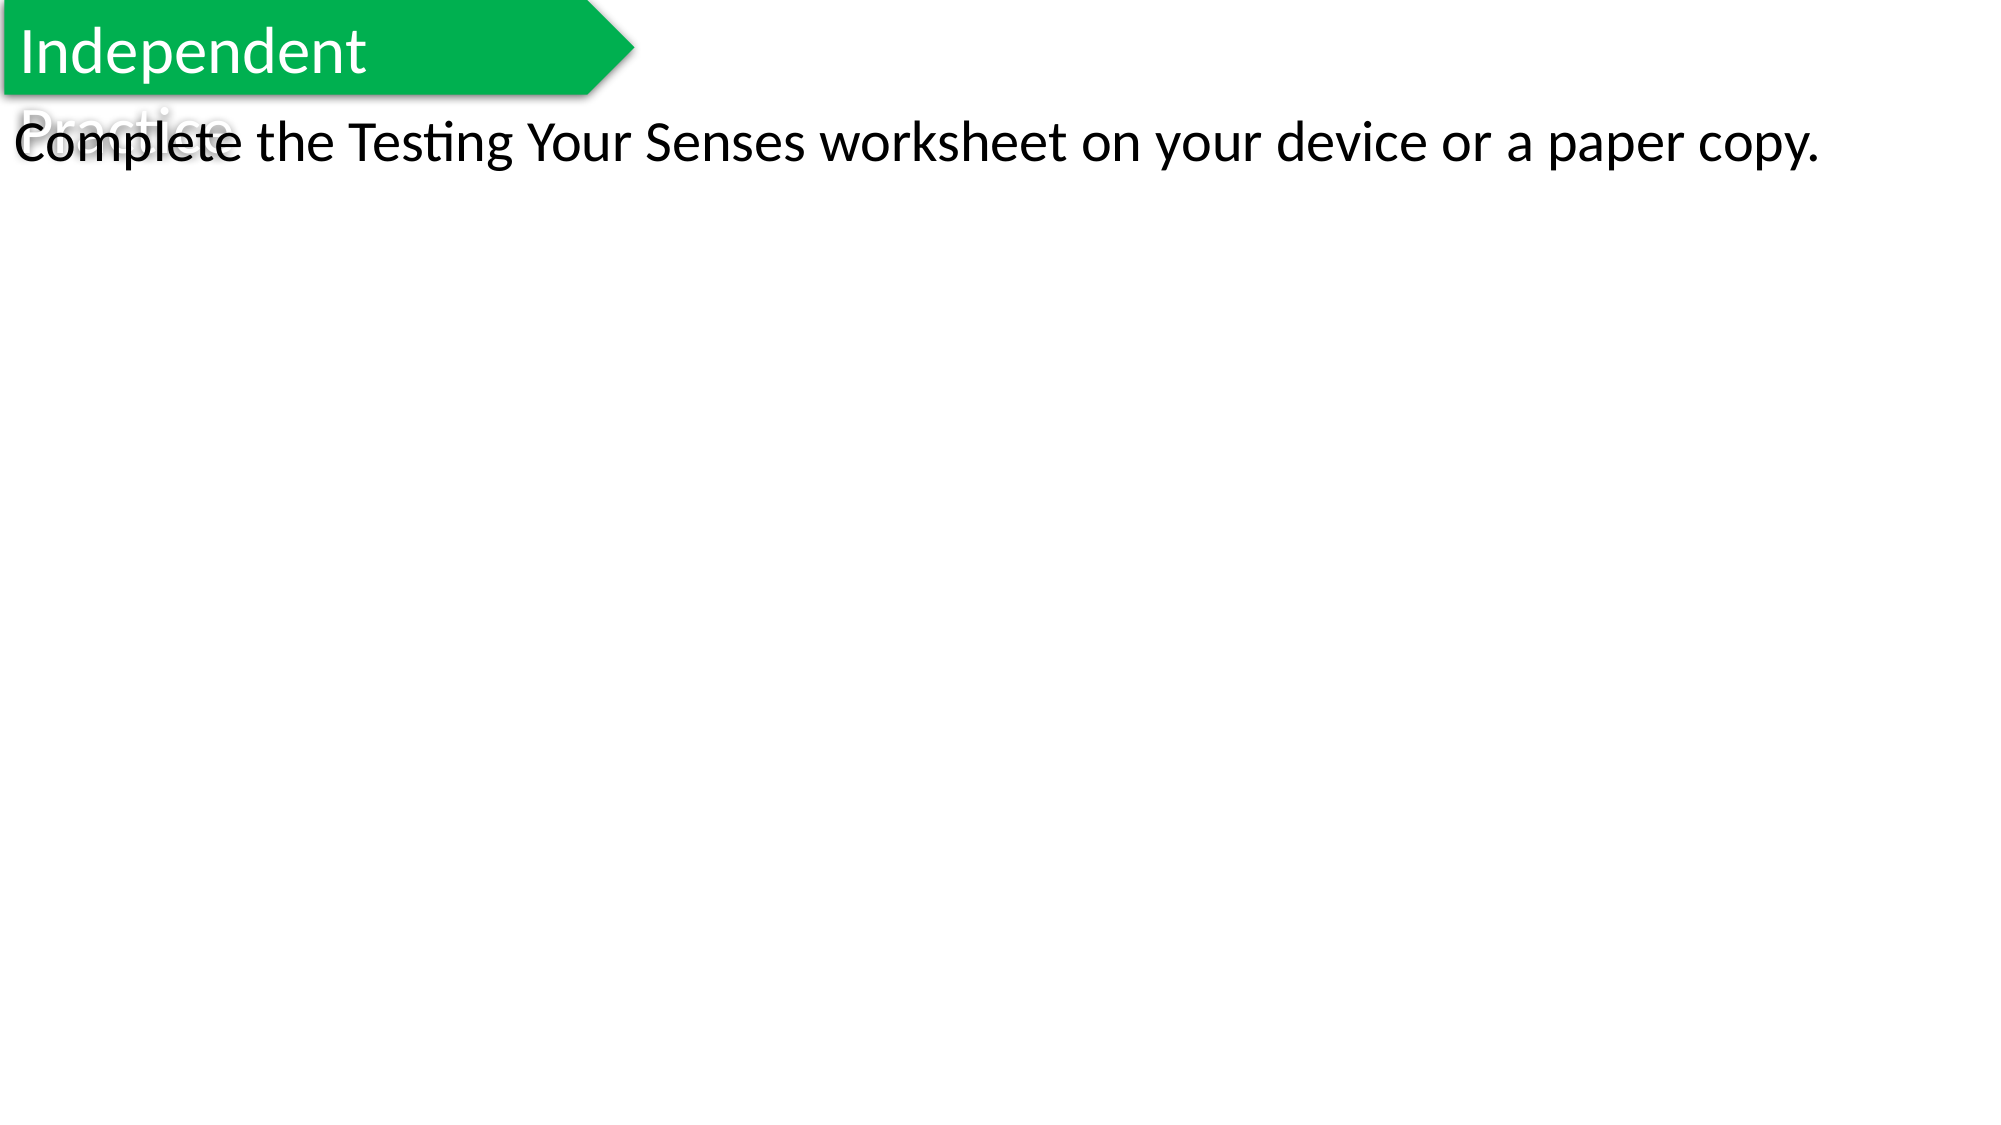

Independent Practice
Complete the Testing Your Senses worksheet on your device or a paper copy.
Marigold
Rafflesia
Cactus
Jasmine
Trumpet Vine
Bottlebrush